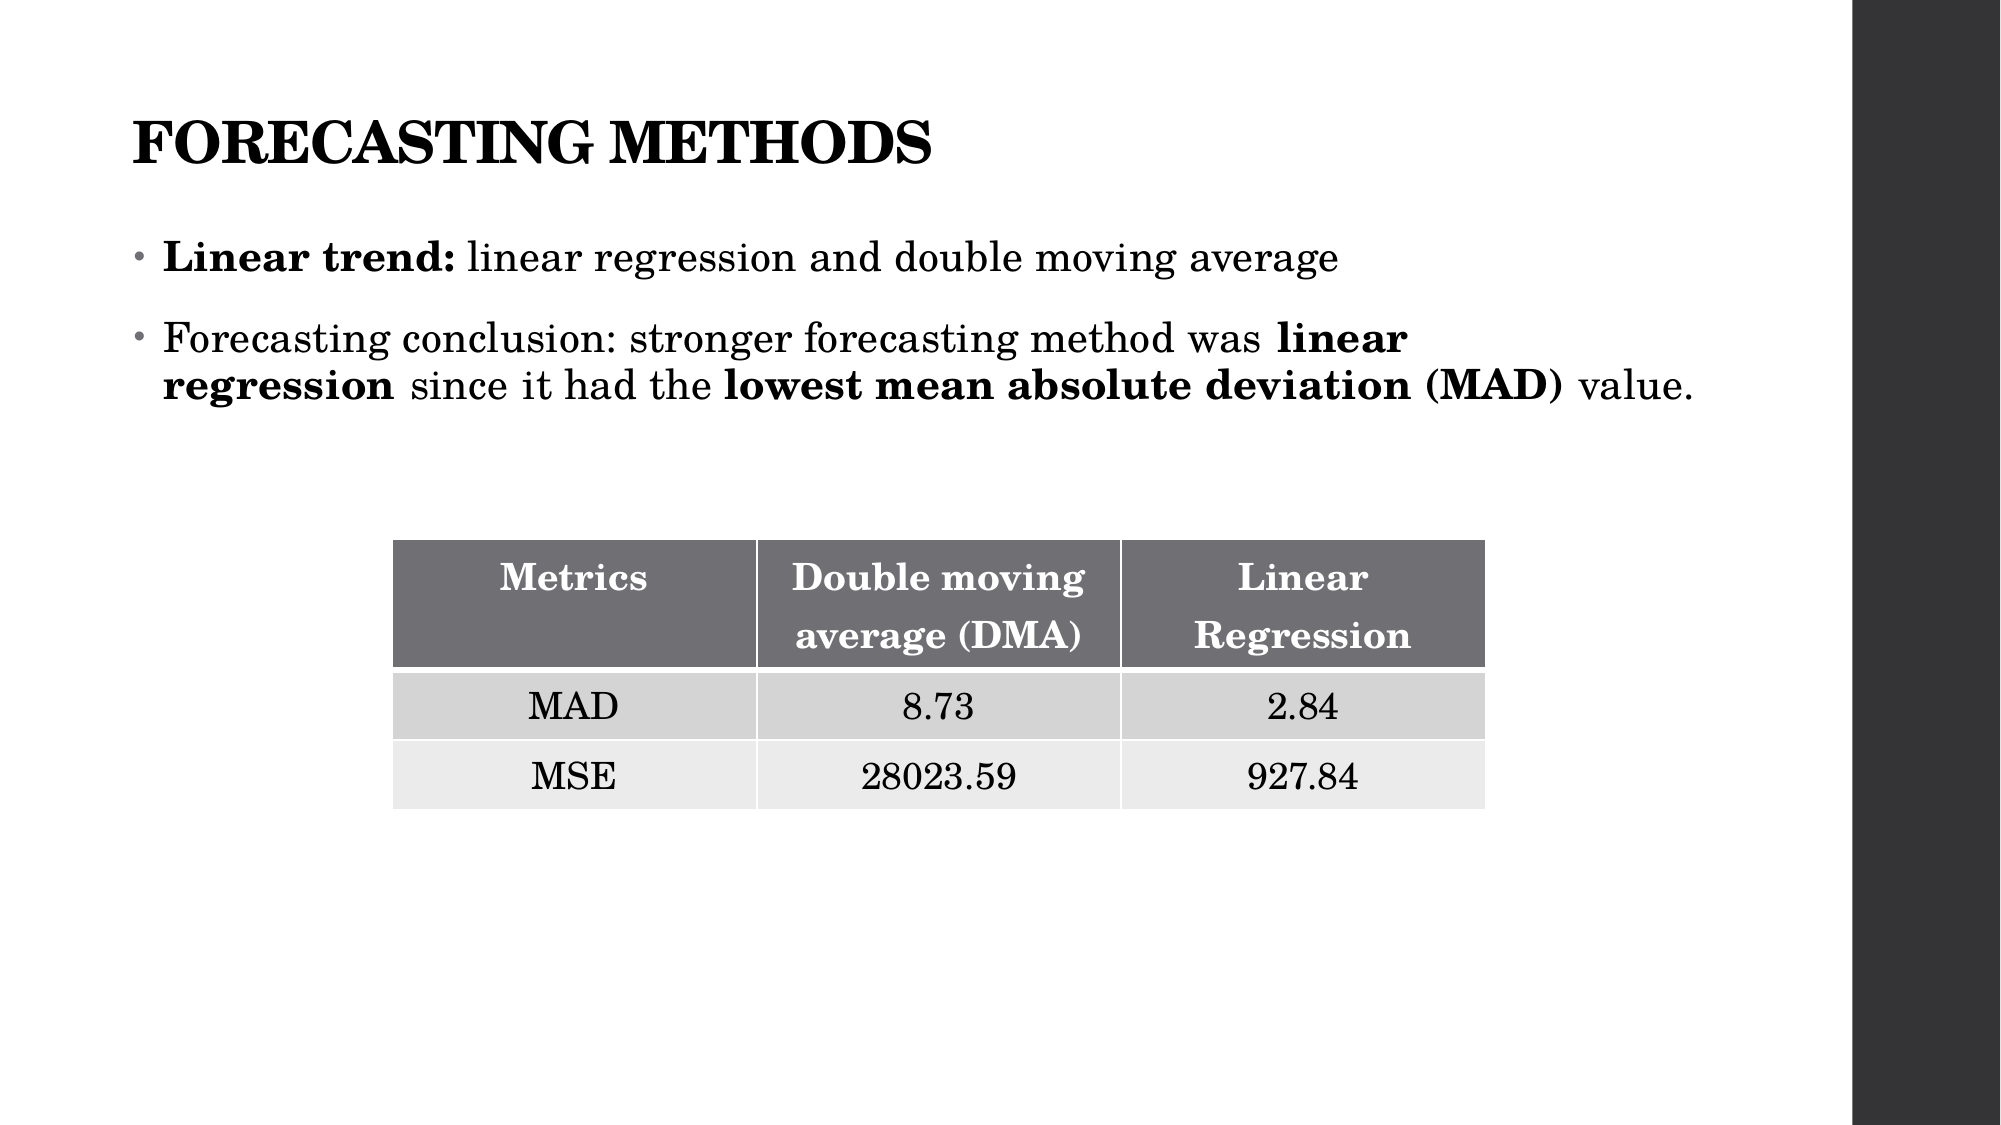

FORECASTING METHODS
Linear trend: linear regression and double moving average
Forecasting conclusion: stronger forecasting method was linear regression since it had the lowest mean absolute deviation (MAD) value.

| Metrics | Double moving average (DMA) | Linear Regression |
| --- | --- | --- |
| MAD | 8.73 | 2.84 |
| MSE | 28023.59 | 927.84 |